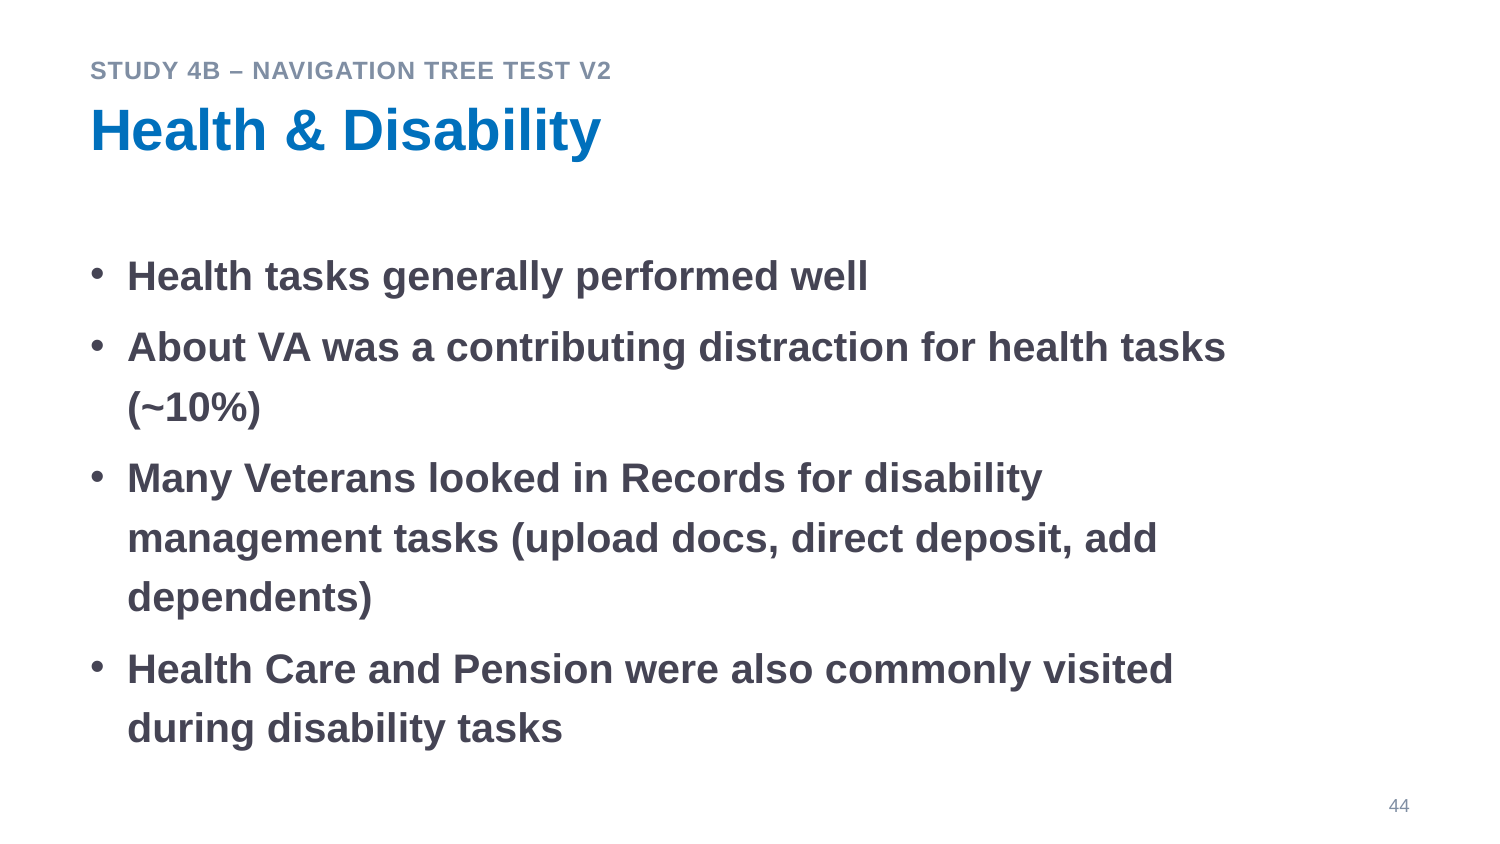

Study 4b – Navigation Tree Test v2
# Health & Disability
Health tasks generally performed well
About VA was a contributing distraction for health tasks (~10%)
Many Veterans looked in Records for disability management tasks (upload docs, direct deposit, add dependents)
Health Care and Pension were also commonly visited during disability tasks

44